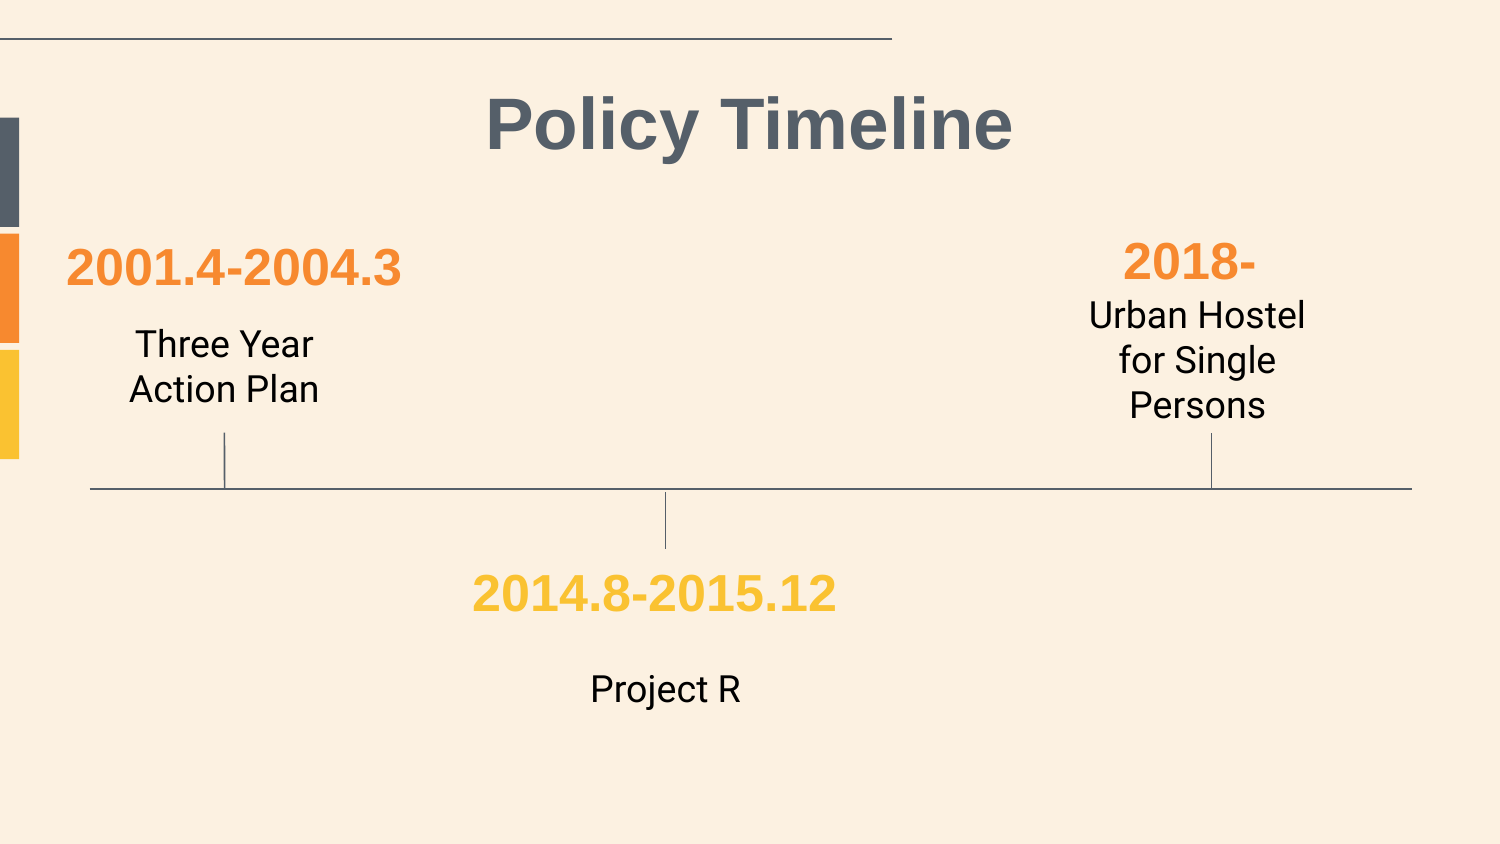

# Policy Timeline
2018-
2001.4-2004.3
Urban Hostel for Single Persons
Three Year Action Plan

2014.8-2015.12

Project R